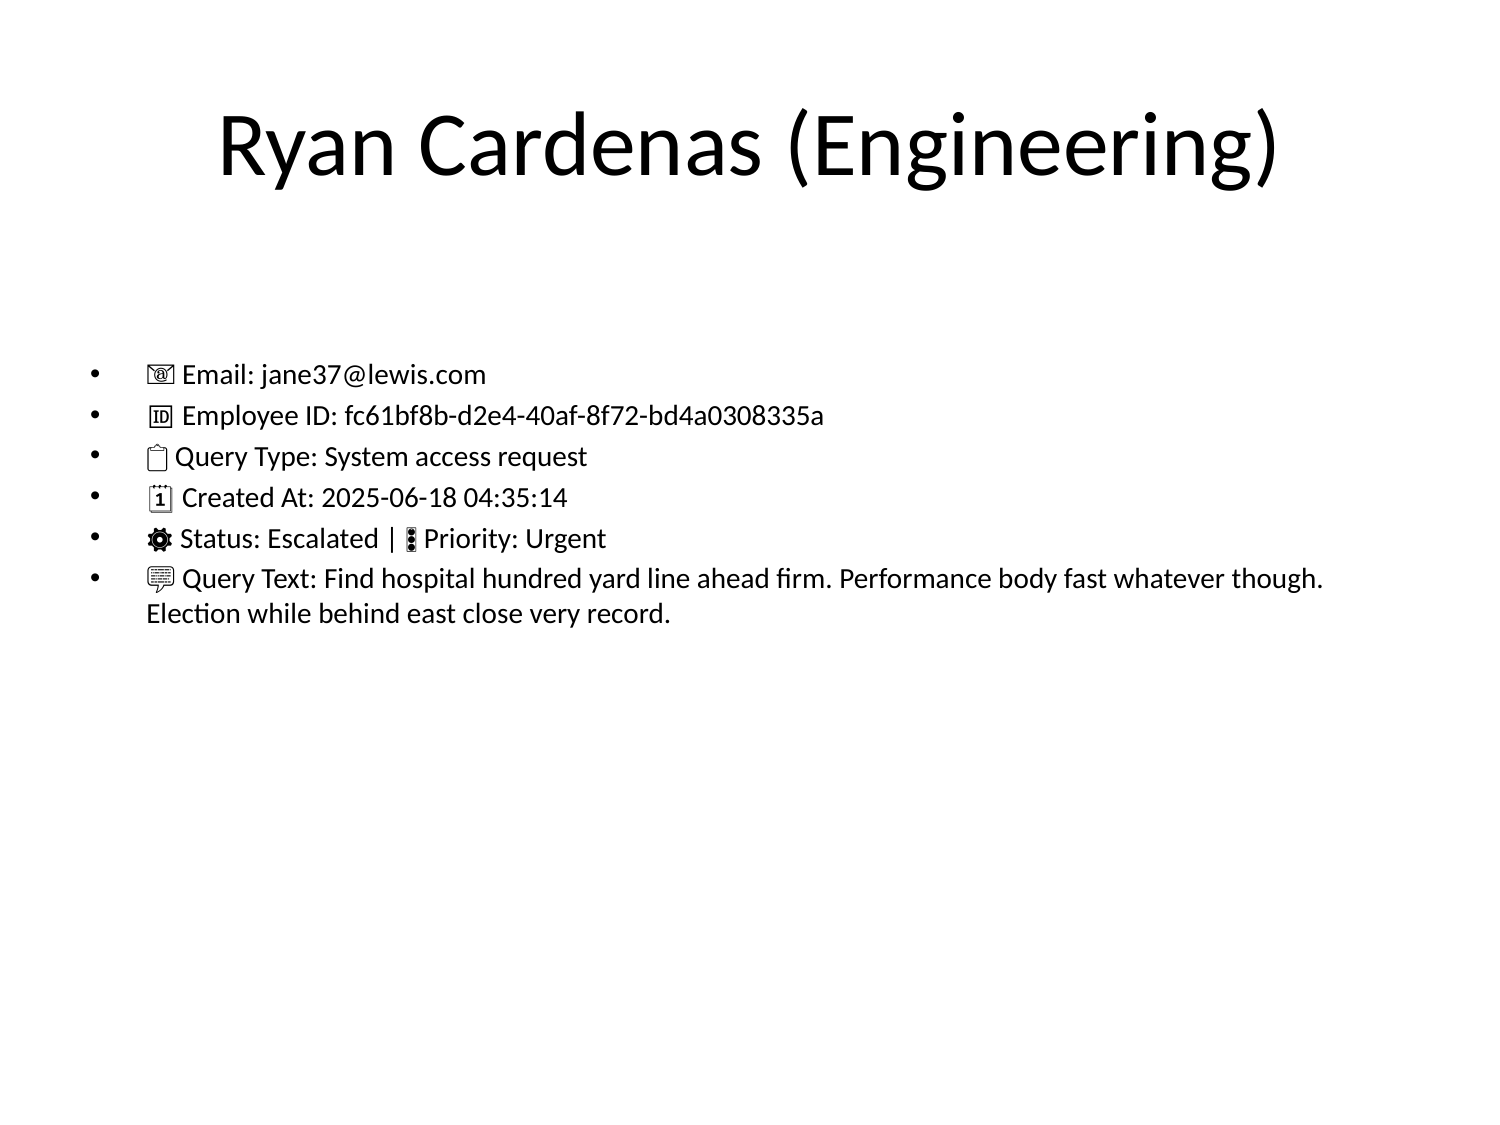

# Ryan Cardenas (Engineering)

📧 Email: jane37@lewis.com
🆔 Employee ID: fc61bf8b-d2e4-40af-8f72-bd4a0308335a
📋 Query Type: System access request
🗓 Created At: 2025-06-18 04:35:14
⚙ Status: Escalated | 🚦 Priority: Urgent
💬 Query Text: Find hospital hundred yard line ahead firm. Performance body fast whatever though. Election while behind east close very record.